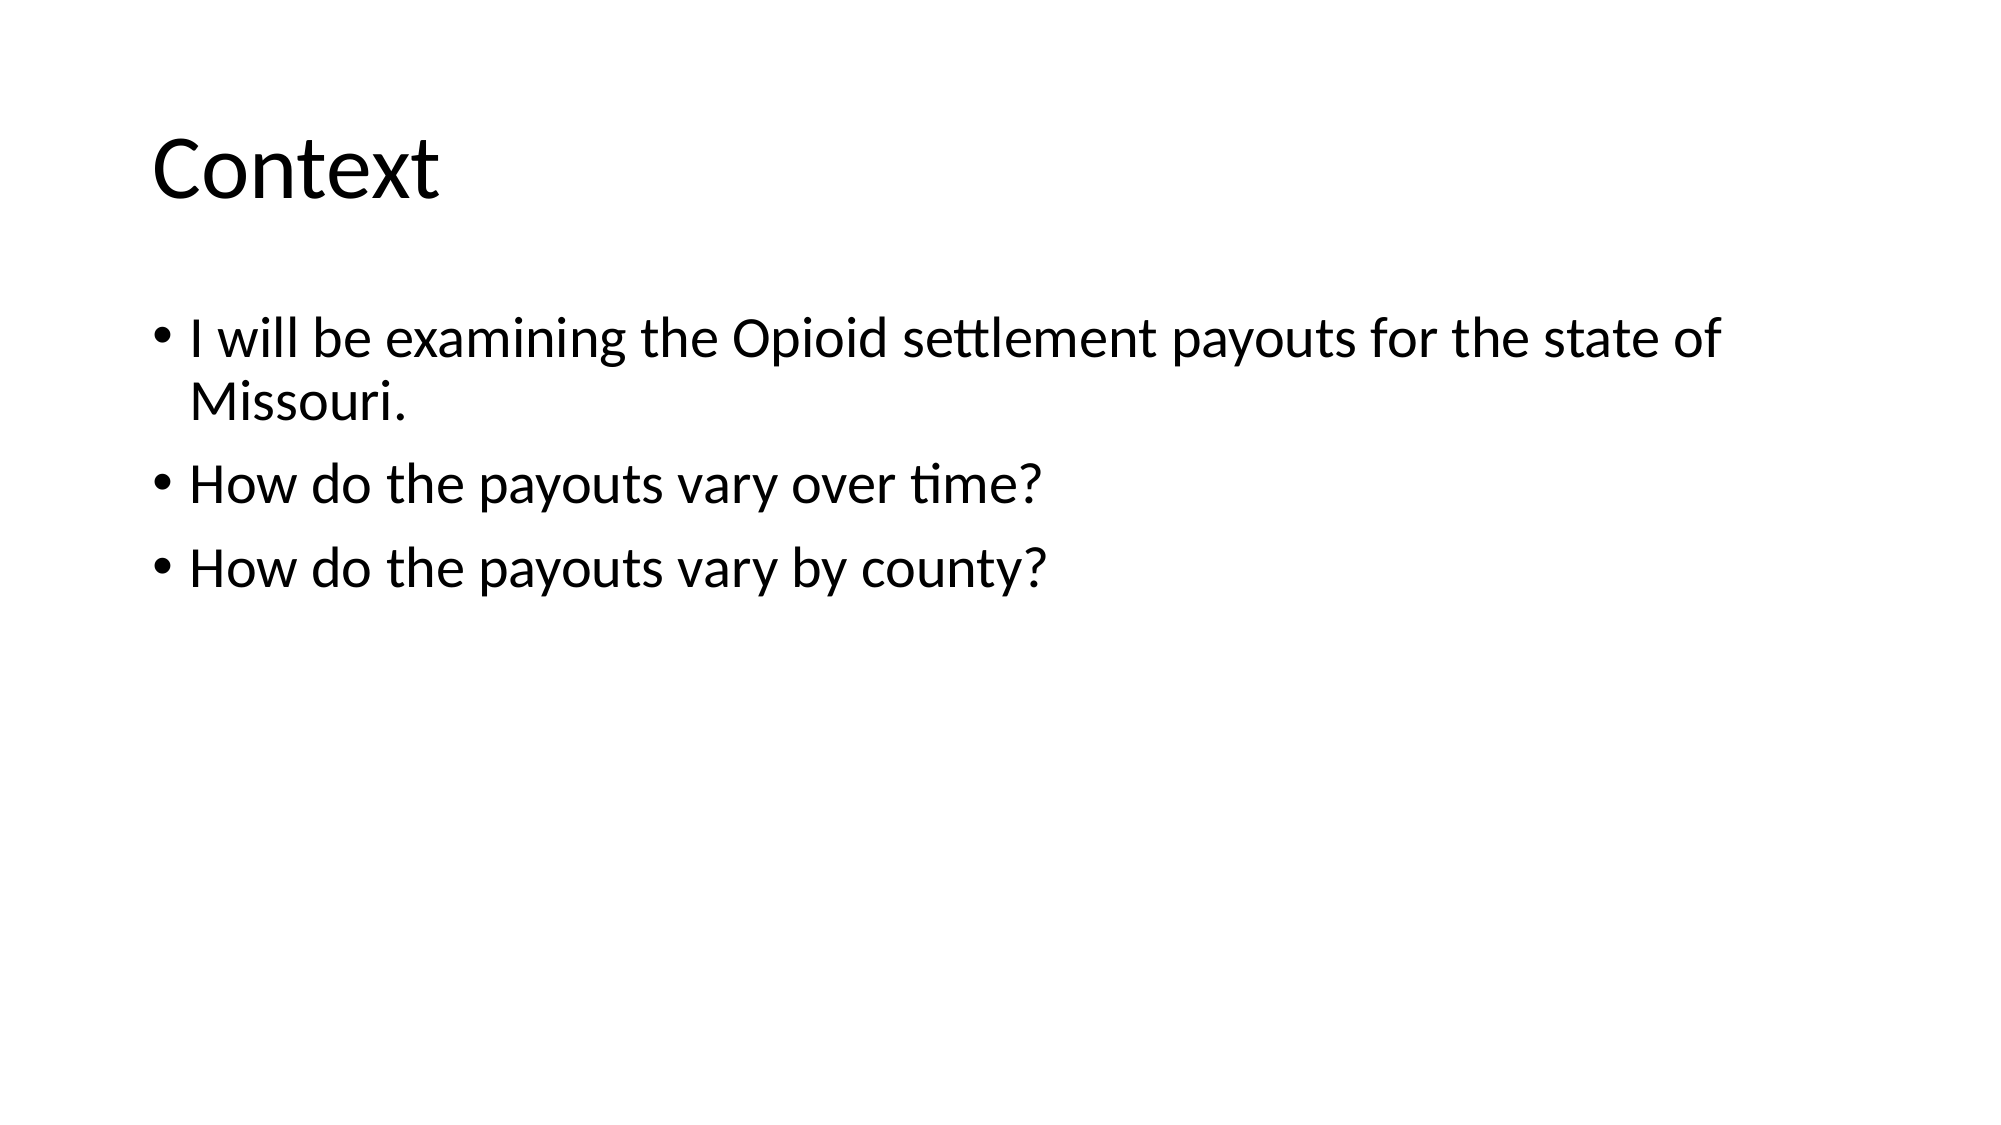

# Context
I will be examining the Opioid settlement payouts for the state of Missouri.
How do the payouts vary over time?
How do the payouts vary by county?